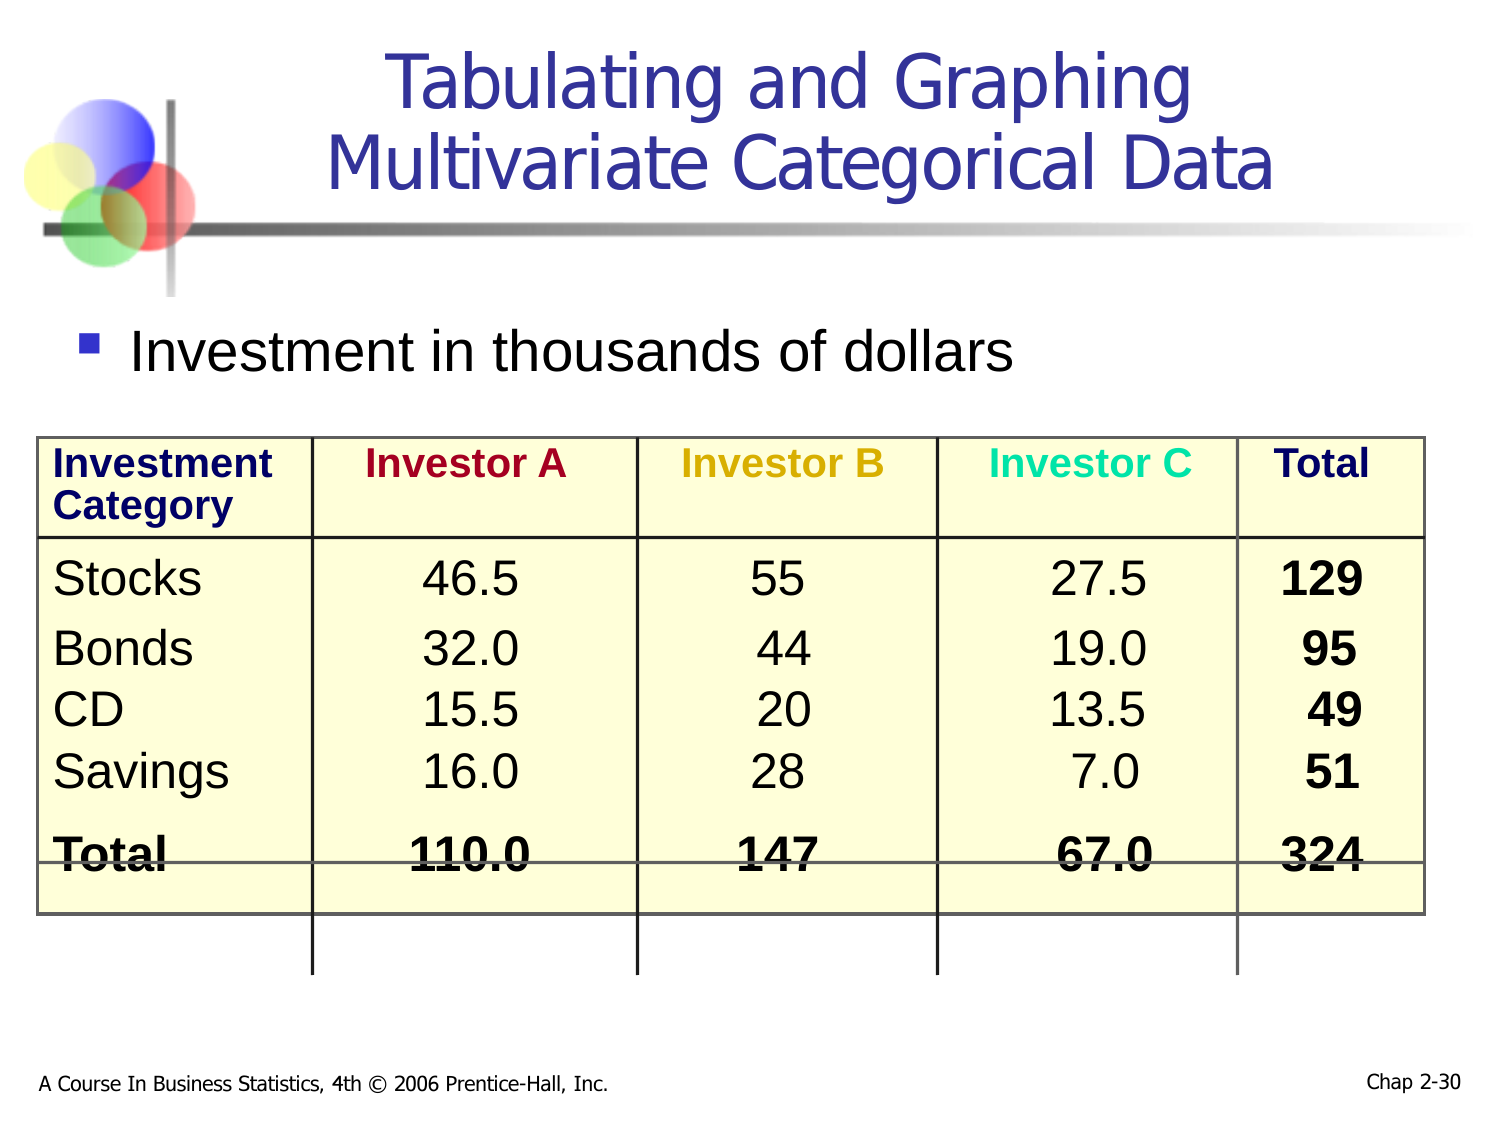

# Tabulating and Graphing Multivariate Categorical Data

Investment in thousands of dollars

Investment        Investor A          Investor B         Investor C       Total
Category

Stocks	     46.5	       55	       27.5	  129

Bonds		     32.0                 44	       19.0           95

CD		     15.5                 20                 13.5            49

Savings	     16.0	       28                   7.0            51

Total		    110.0	      147                 67.0	  324

A Course In Business Statistics, 4th © 2006 Prentice-Hall, Inc.
Chap 2-30